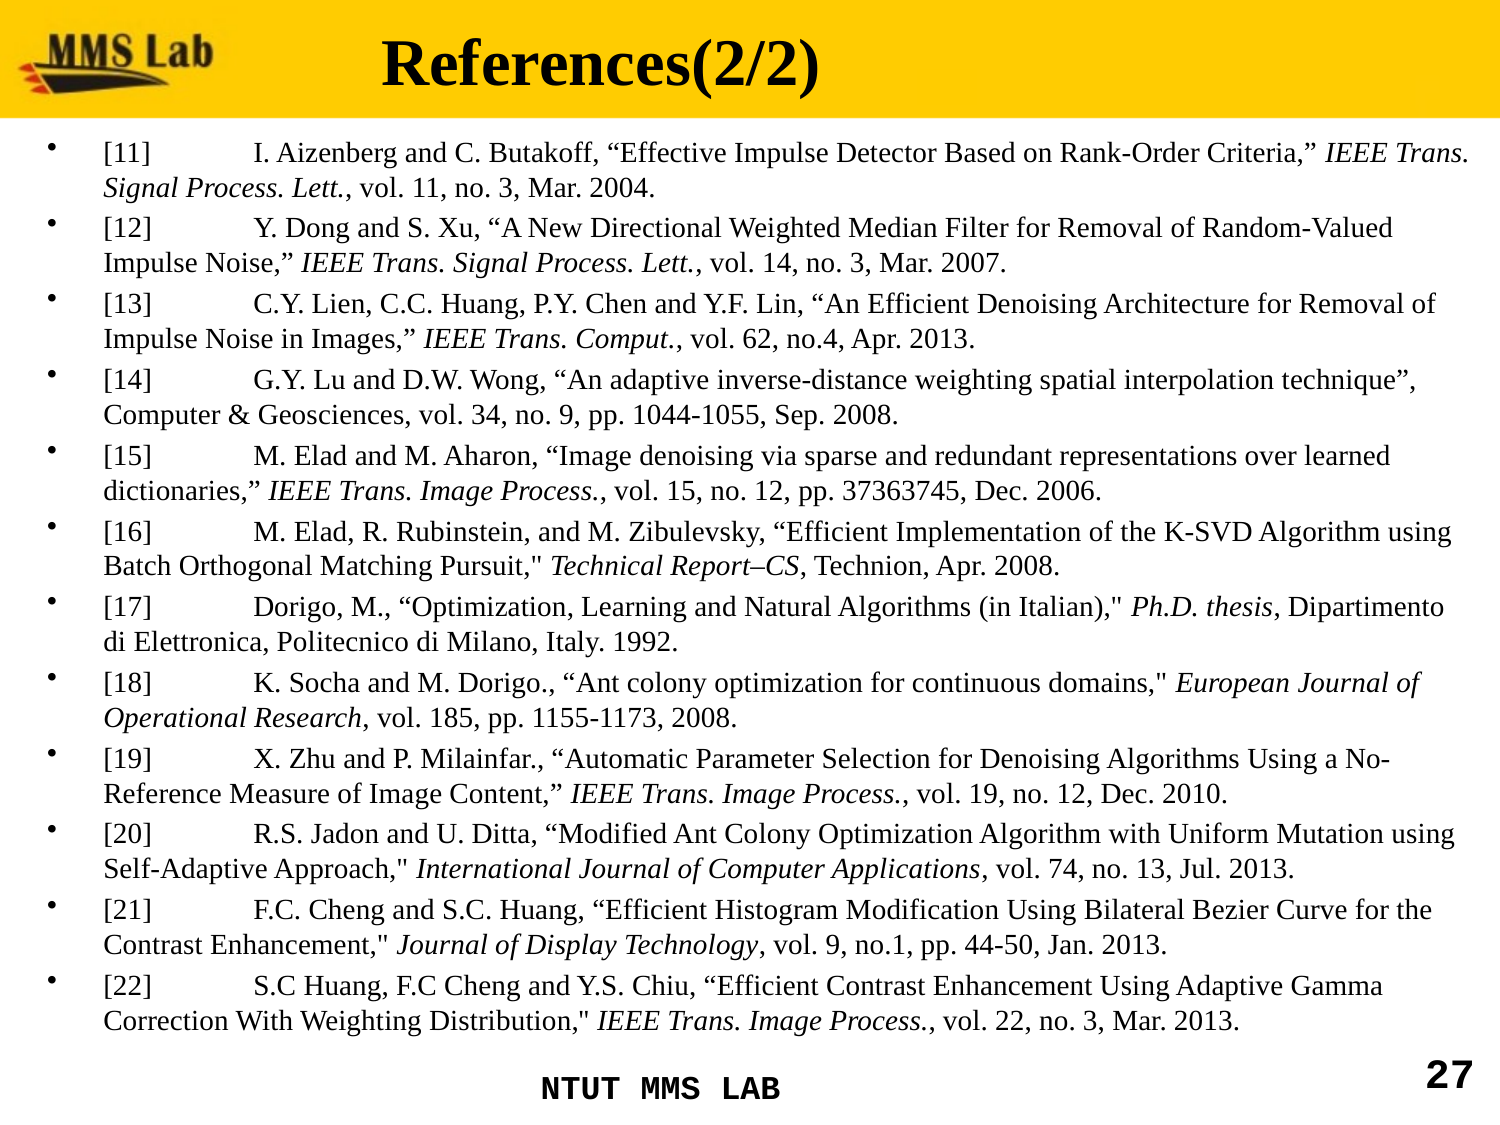

# References(2/2)
[11] 	I. Aizenberg and C. Butakoff, “Effective Impulse Detector Based on Rank-Order Criteria,” IEEE Trans. Signal Process. Lett., vol. 11, no. 3, Mar. 2004.
[12] 	Y. Dong and S. Xu, “A New Directional Weighted Median Filter for Removal of Random-Valued Impulse Noise,” IEEE Trans. Signal Process. Lett., vol. 14, no. 3, Mar. 2007.
[13] 	C.Y. Lien, C.C. Huang, P.Y. Chen and Y.F. Lin, “An Efficient Denoising Architecture for Removal of Impulse Noise in Images,” IEEE Trans. Comput., vol. 62, no.4, Apr. 2013.
[14] 	G.Y. Lu and D.W. Wong, “An adaptive inverse-distance weighting spatial interpolation technique”, Computer & Geosciences, vol. 34, no. 9, pp. 1044-1055, Sep. 2008.
[15] 	M. Elad and M. Aharon, “Image denoising via sparse and redundant representations over learned dictionaries,” IEEE Trans. Image Process., vol. 15, no. 12, pp. 37363745, Dec. 2006.
[16] 	M. Elad, R. Rubinstein, and M. Zibulevsky, “Efficient Implementation of the K-SVD Algorithm using Batch Orthogonal Matching Pursuit," Technical Report–CS, Technion, Apr. 2008.
[17] 	Dorigo, M., “Optimization, Learning and Natural Algorithms (in Italian)," Ph.D. thesis, Dipartimento di Elettronica, Politecnico di Milano, Italy. 1992.
[18] 	K. Socha and M. Dorigo., “Ant colony optimization for continuous domains," European Journal of Operational Research, vol. 185, pp. 1155-1173, 2008.
[19] 	X. Zhu and P. Milainfar., “Automatic Parameter Selection for Denoising Algorithms Using a No-Reference Measure of Image Content,” IEEE Trans. Image Process., vol. 19, no. 12, Dec. 2010.
[20] 	R.S. Jadon and U. Ditta, “Modified Ant Colony Optimization Algorithm with Uniform Mutation using Self-Adaptive Approach," International Journal of Computer Applications, vol. 74, no. 13, Jul. 2013.
[21] 	F.C. Cheng and S.C. Huang, “Efficient Histogram Modification Using Bilateral Bezier Curve for the Contrast Enhancement," Journal of Display Technology, vol. 9, no.1, pp. 44-50, Jan. 2013.
[22] 	S.C Huang, F.C Cheng and Y.S. Chiu, “Efficient Contrast Enhancement Using Adaptive Gamma Correction With Weighting Distribution,'' IEEE Trans. Image Process., vol. 22, no. 3, Mar. 2013.
27
NTUT MMS LAB